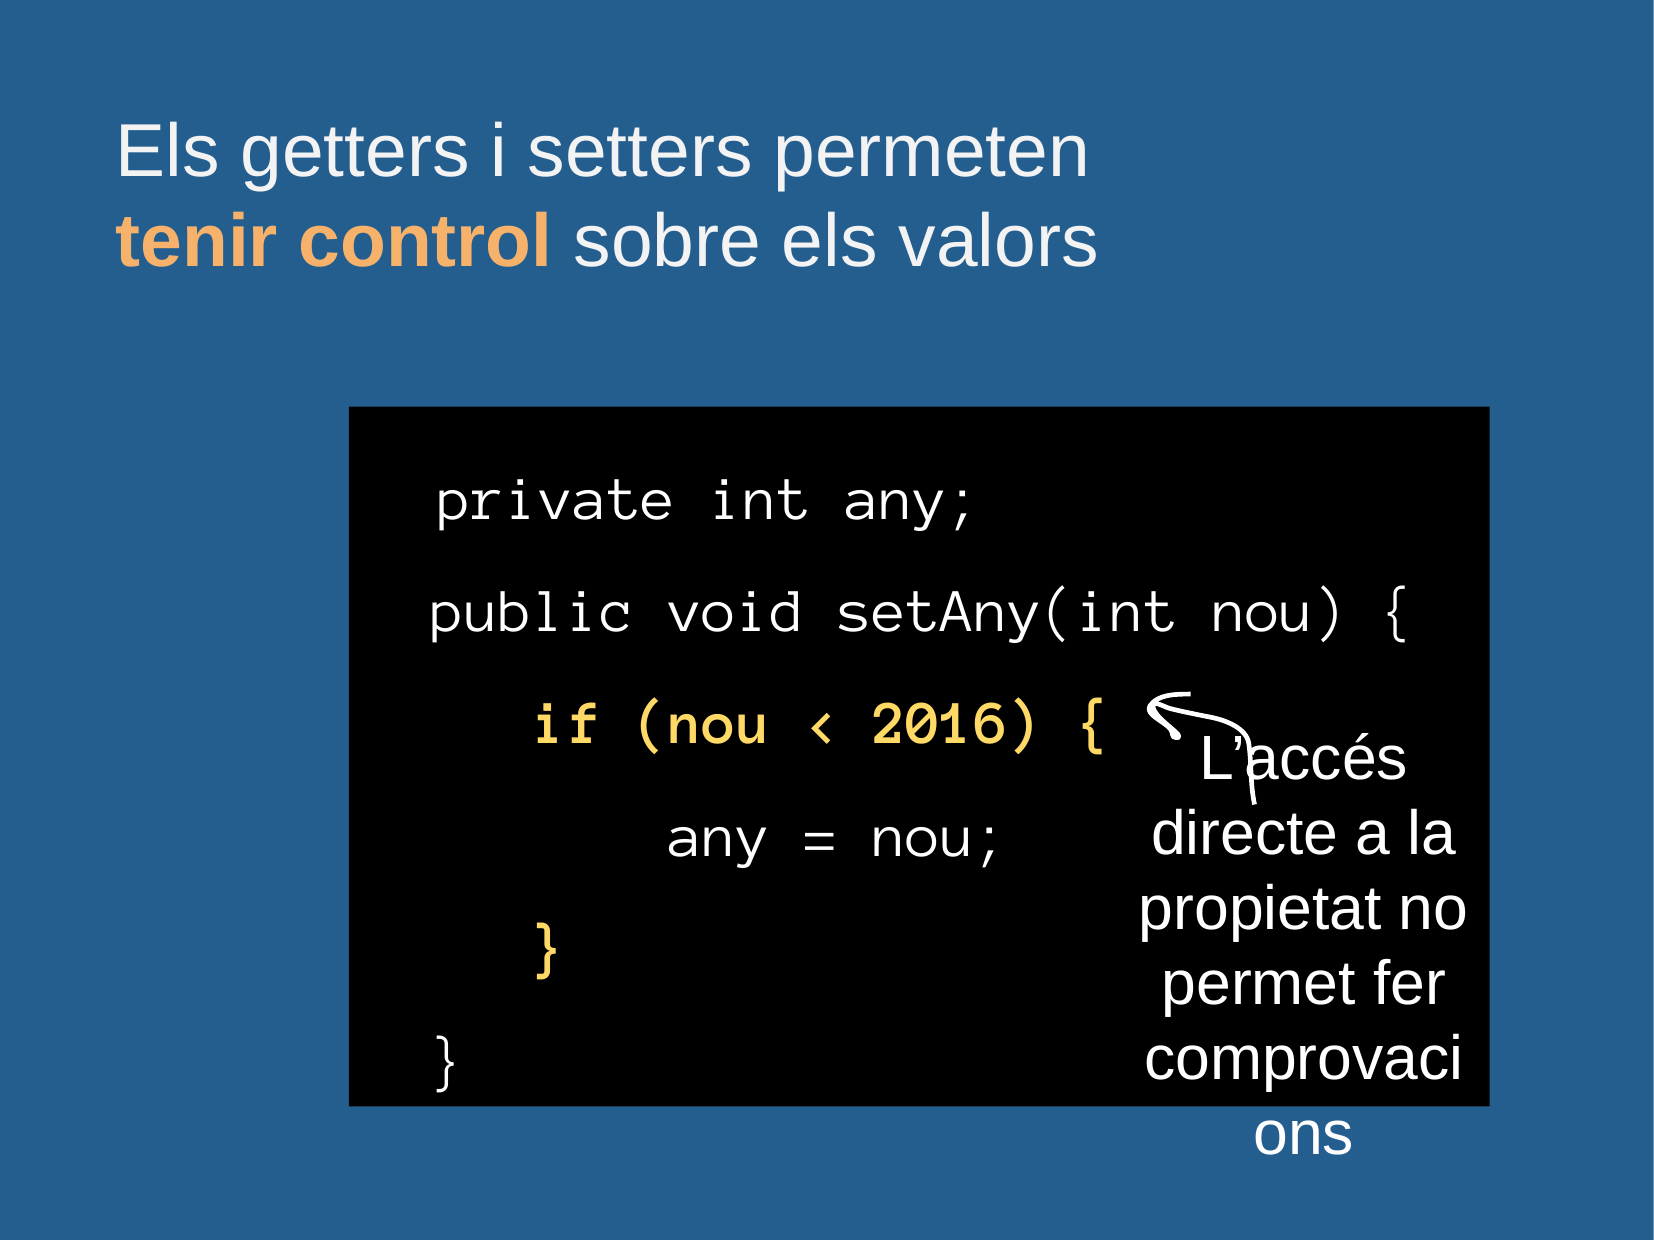

Els getters i setters permeten tenir control sobre els valors
   private int any;
  public void setAny(int nou) {
     if (nou < 2016) {
         any = nou;
     }
  }

L’accés directe a la propietat no permet fer comprovacions